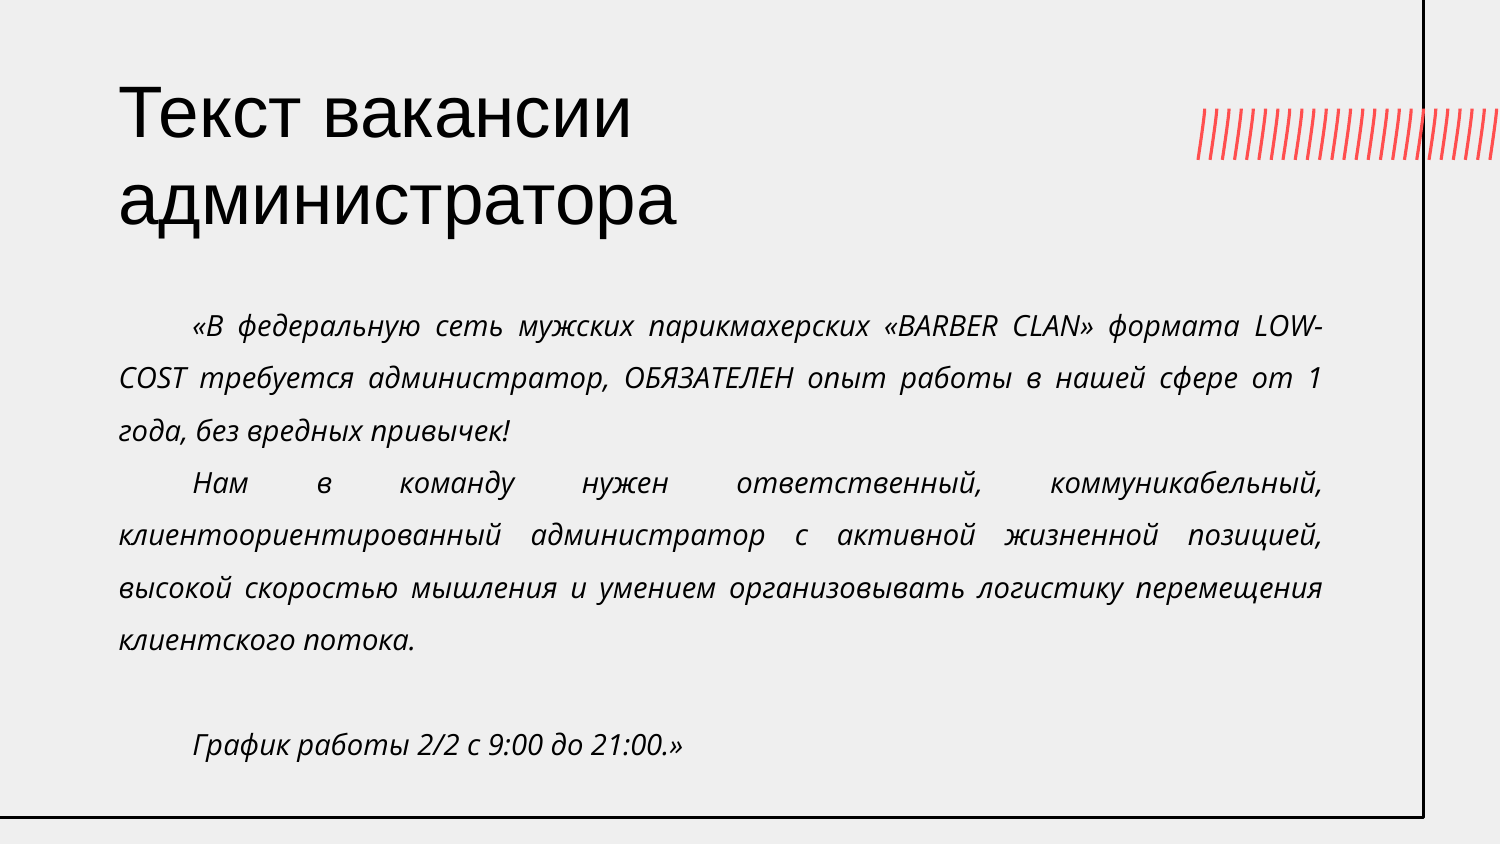

# Текст вакансии администратора
«В федеральную сеть мужских парикмахерских «BARBER CLAN» формата LOW-COST требуется администратор, ОБЯЗАТЕЛЕН опыт работы в нашей сфере от 1 года, без вредных привычек!
Нам в команду нужен ответственный, коммуникабельный, клиентоориентированный администратор с активной жизненной позицией, высокой скоростью мышления и умением организовывать логистику перемещения клиентского потока.

График работы 2/2 с 9:00 до 21:00.»